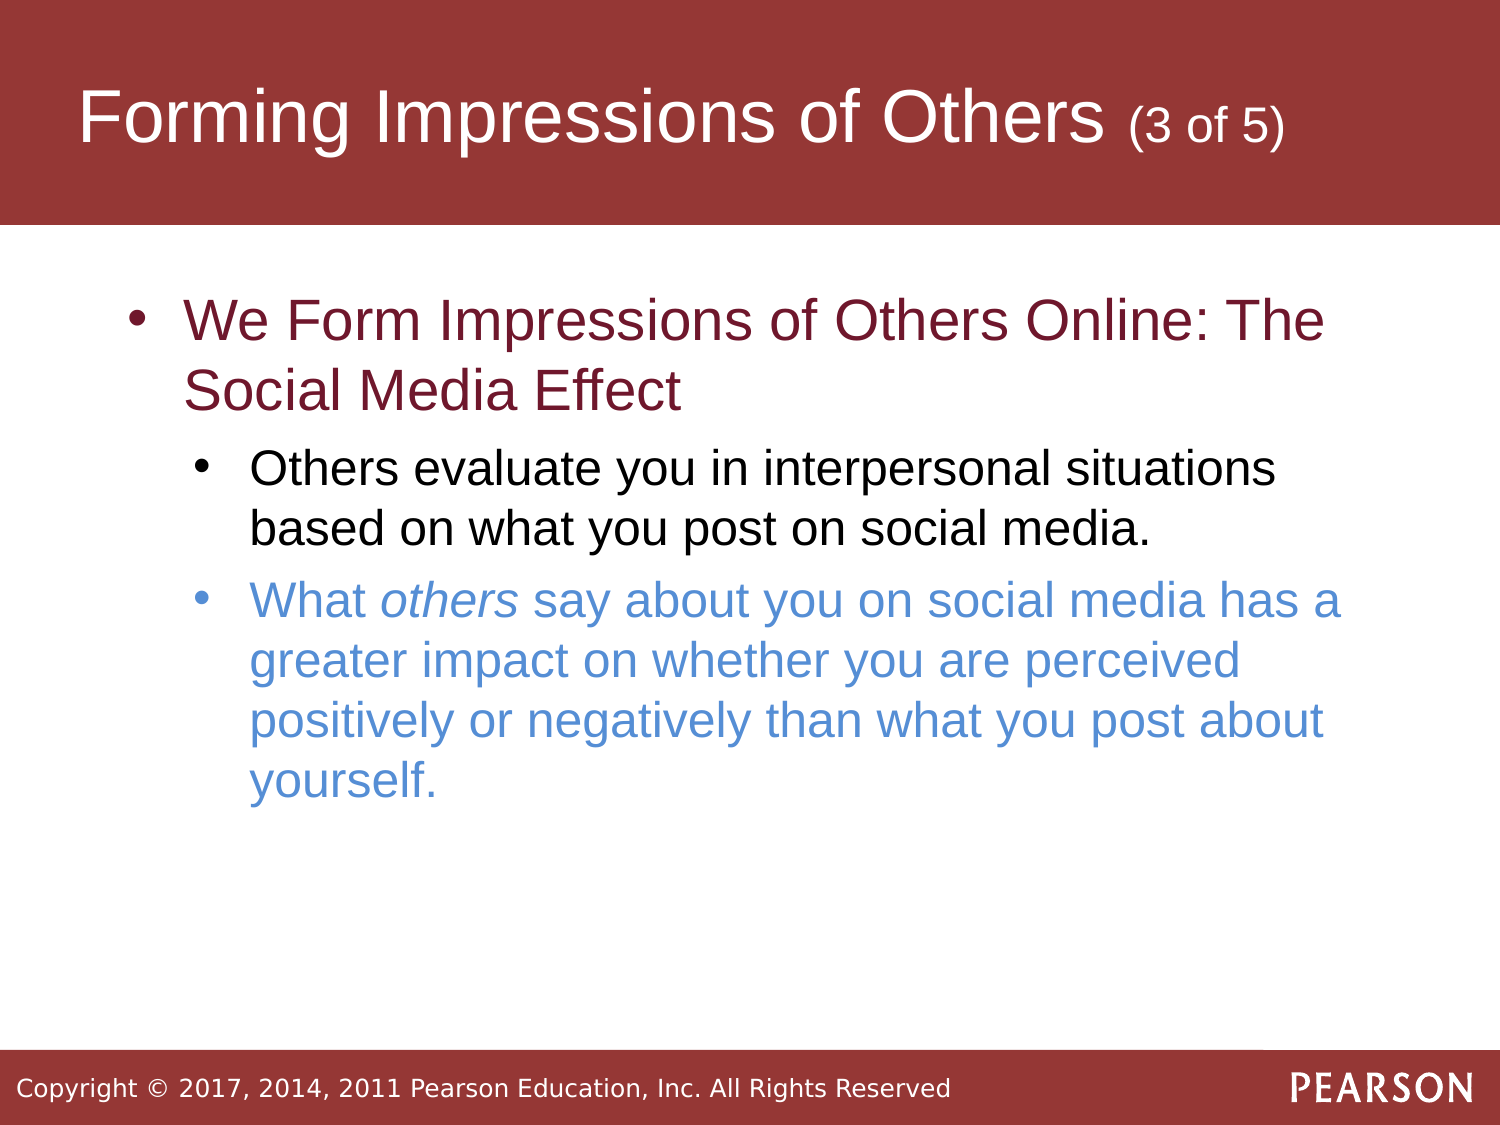

# Forming Impressions of Others (3 of 5)
We Form Impressions of Others Online: The Social Media Effect
Others evaluate you in interpersonal situations based on what you post on social media.
What others say about you on social media has a greater impact on whether you are perceived positively or negatively than what you post about yourself.